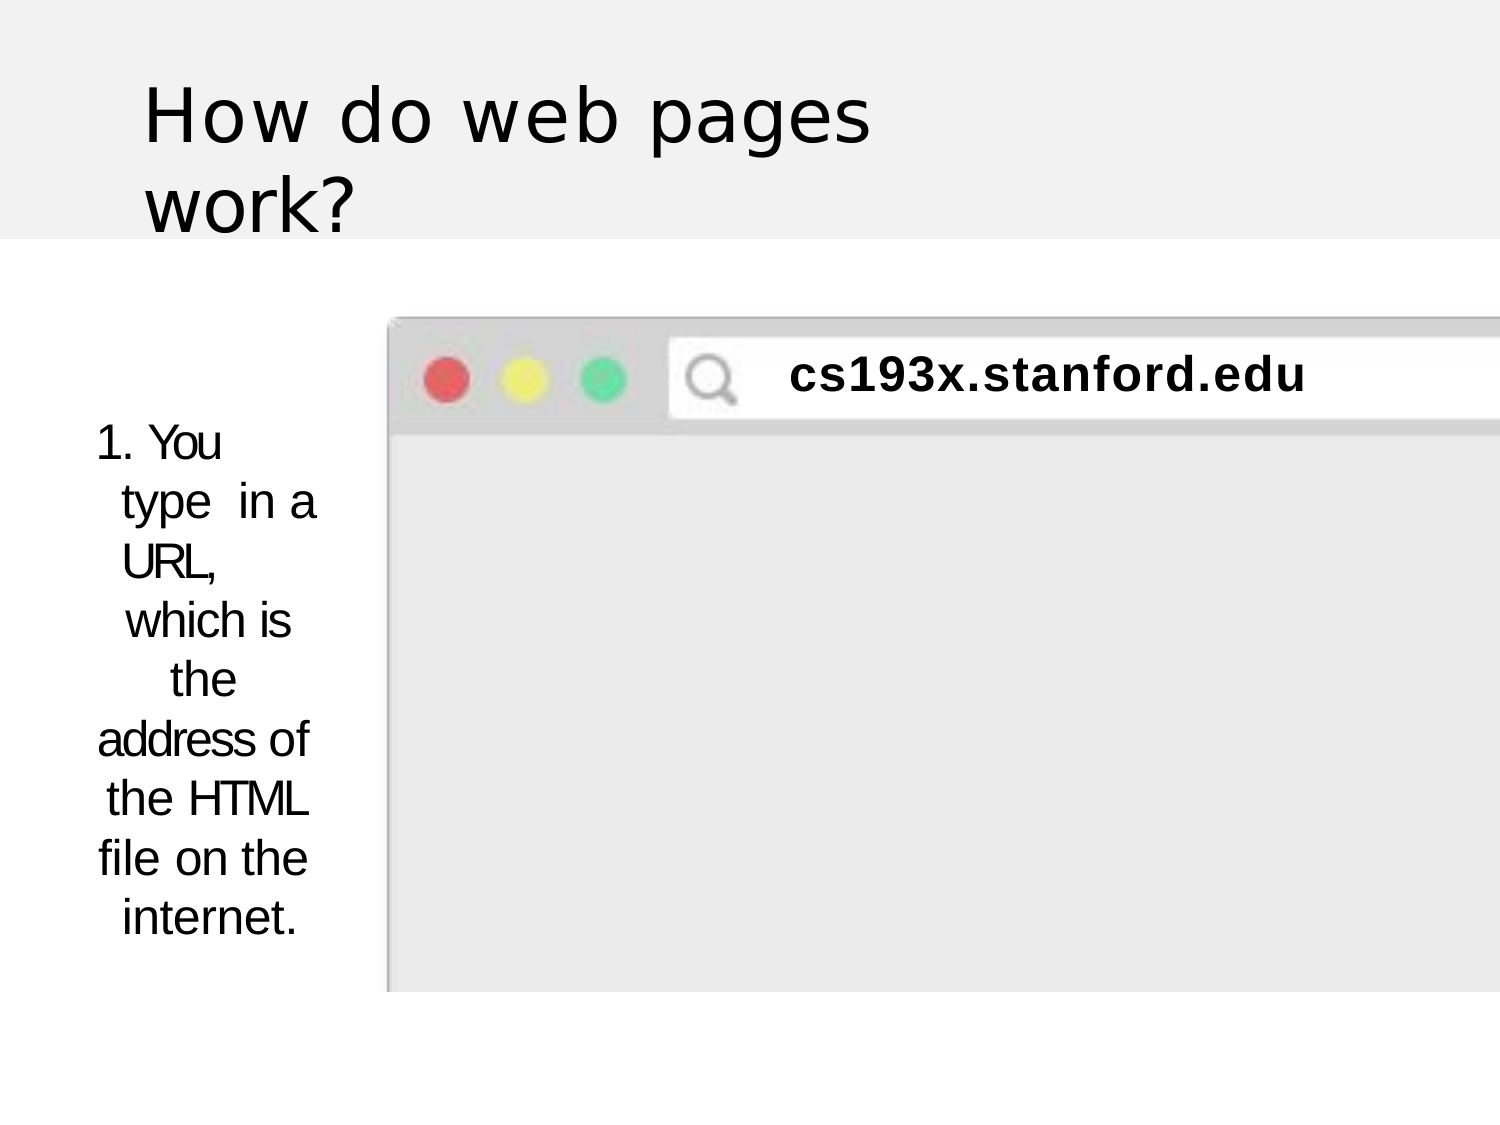

# How do web pages work?

cs193x.stanford.edu
1. You type  in a URL,
which is the  address of  the HTML  file on the  internet.